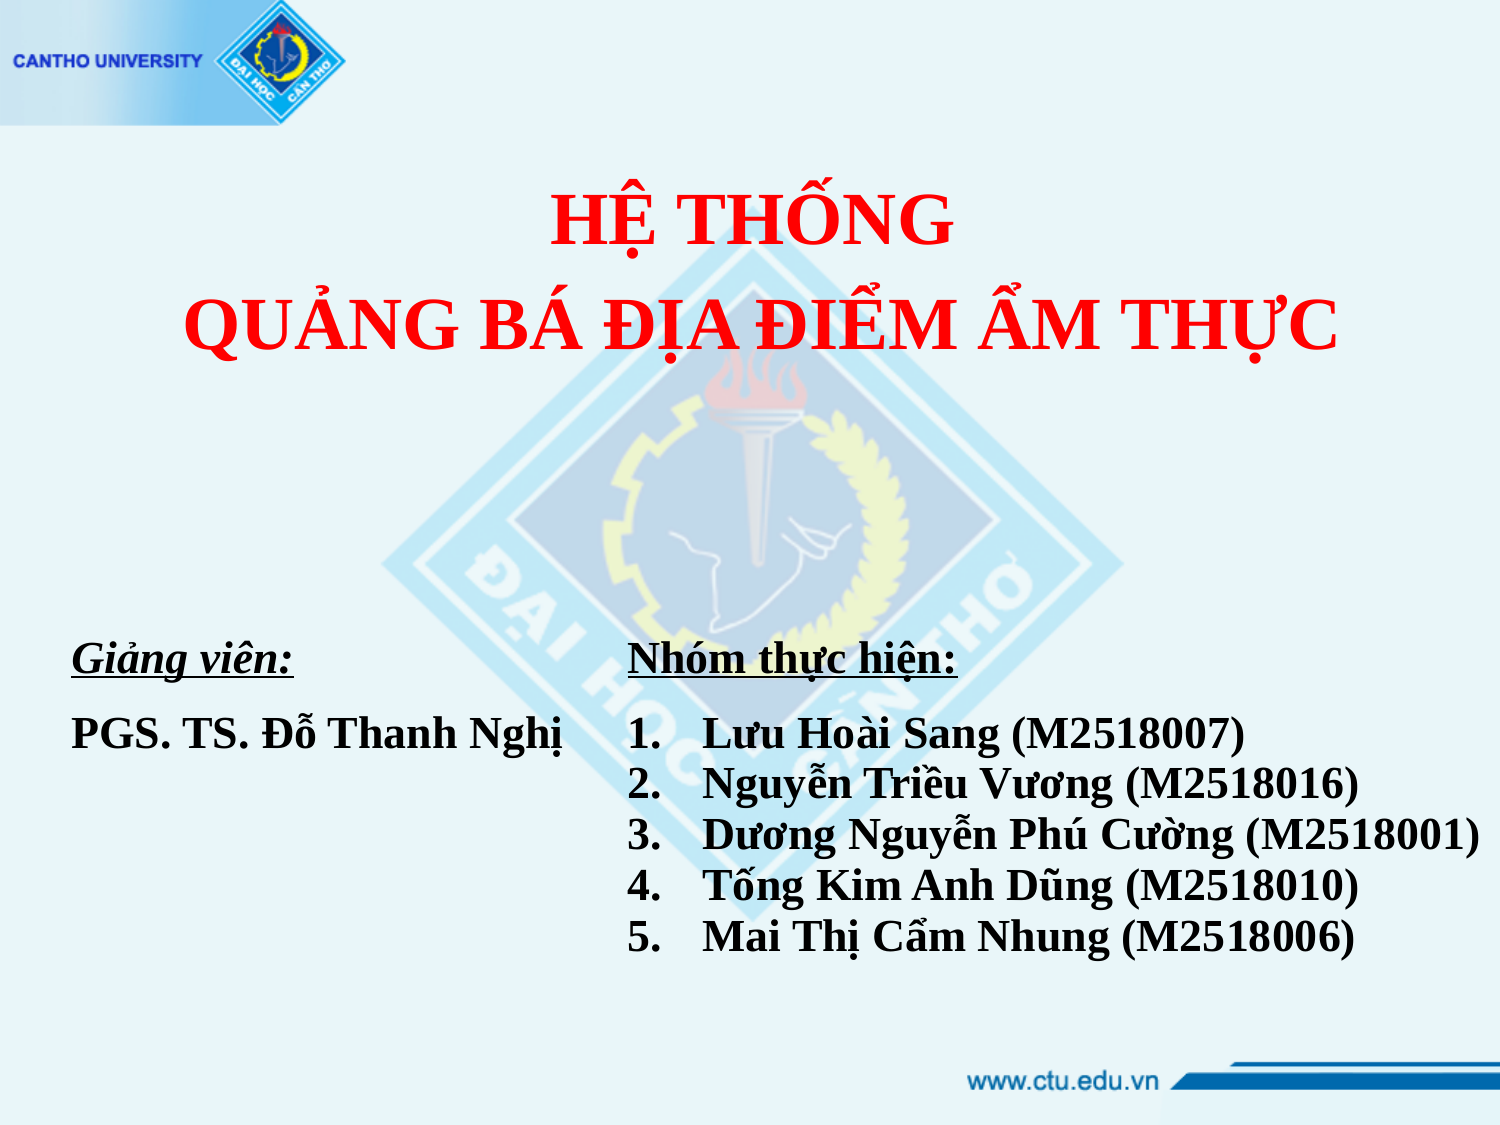

HỆ THỐNG
QUẢNG BÁ ĐỊA ĐIỂM ẨM THỰC
| Giảng viên: | Nhóm thực hiện: |
| --- | --- |
| PGS. TS. Đỗ Thanh Nghị | Lưu Hoài Sang (M2518007) Nguyễn Triều Vương (M2518016)  Dương Nguyễn Phú Cường (M2518001) Tống Kim Anh Dũng (M2518010) Mai Thị Cẩm Nhung (M2518006) |